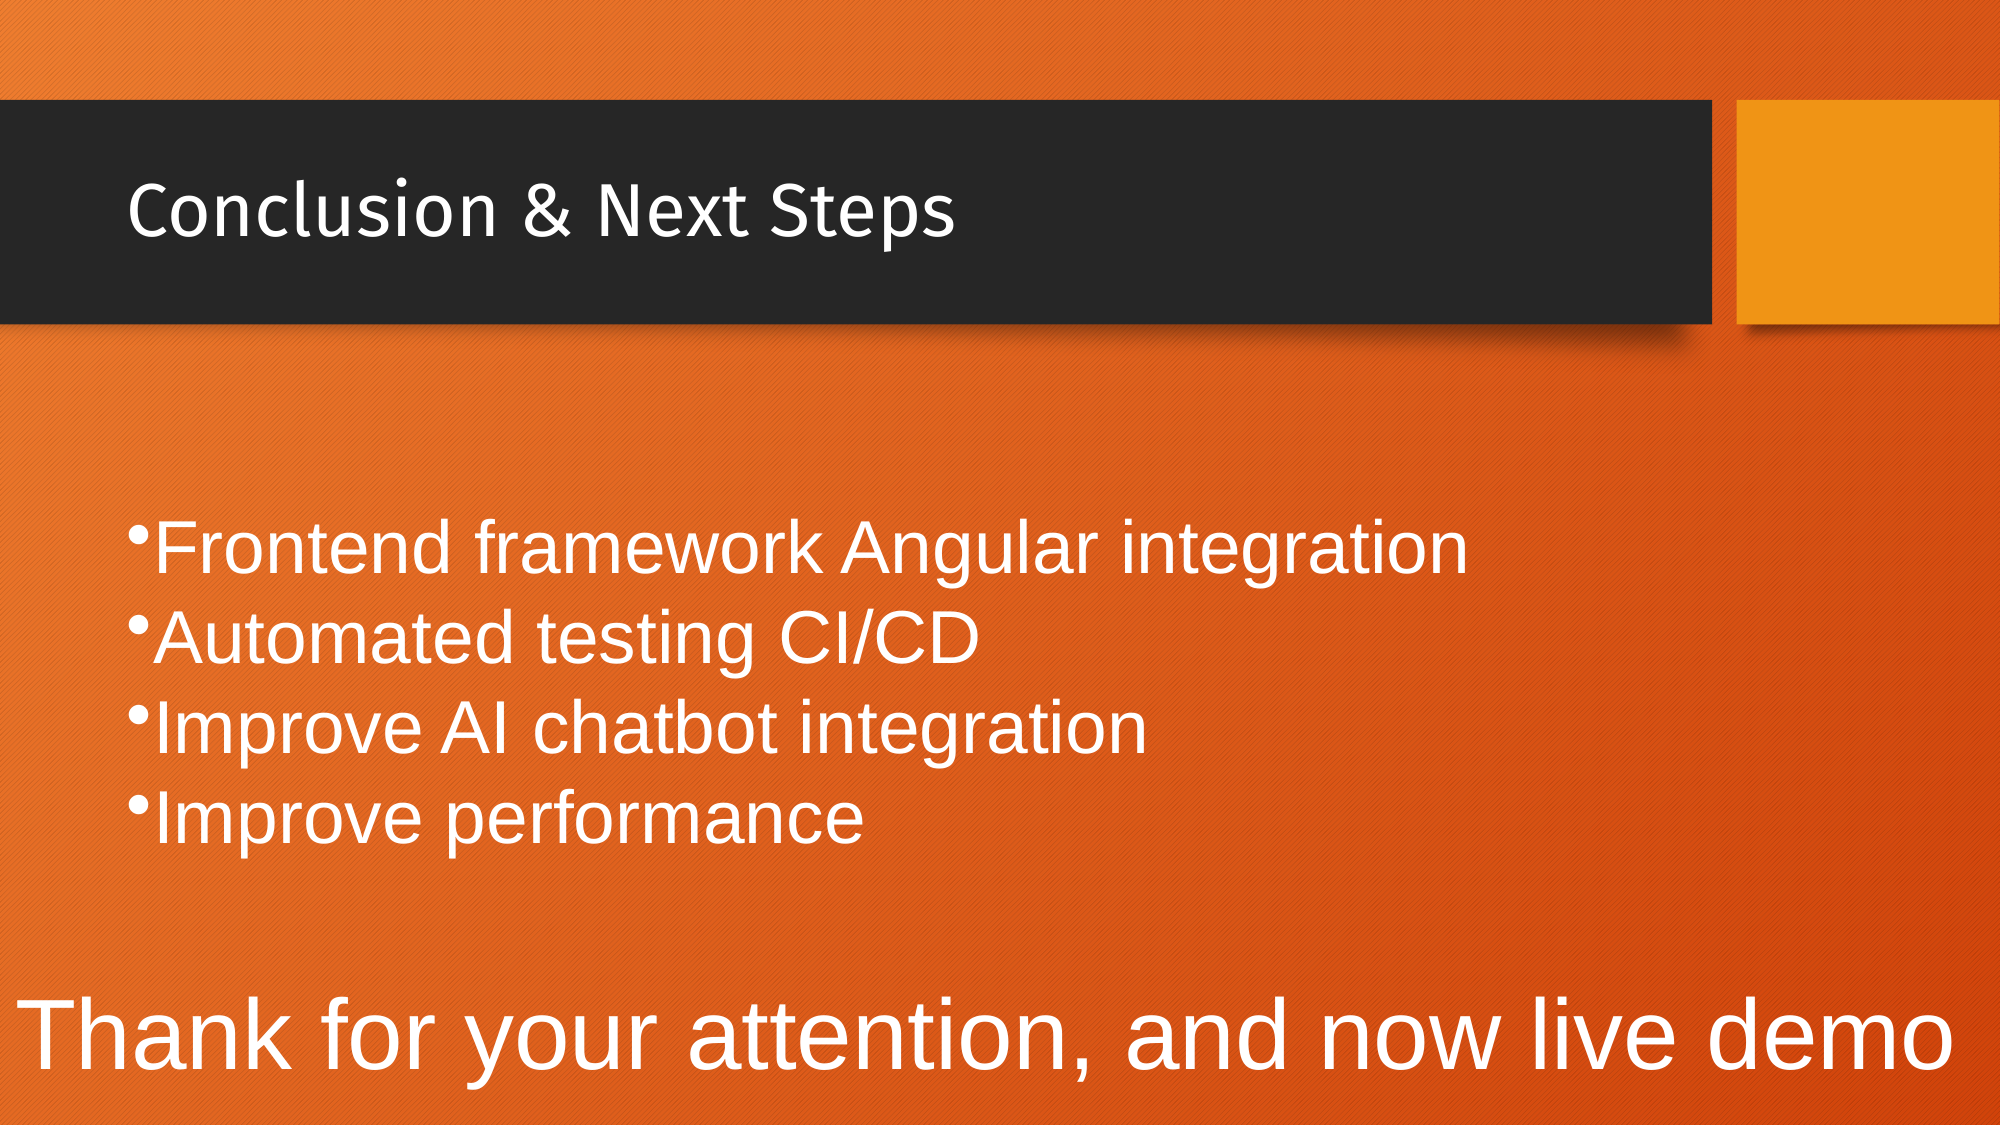

# Conclusion & Next Steps
Frontend framework Angular integration
Automated testing CI/CD
Improve AI chatbot integration
Improve performance
Thank for your attention, and now live demo